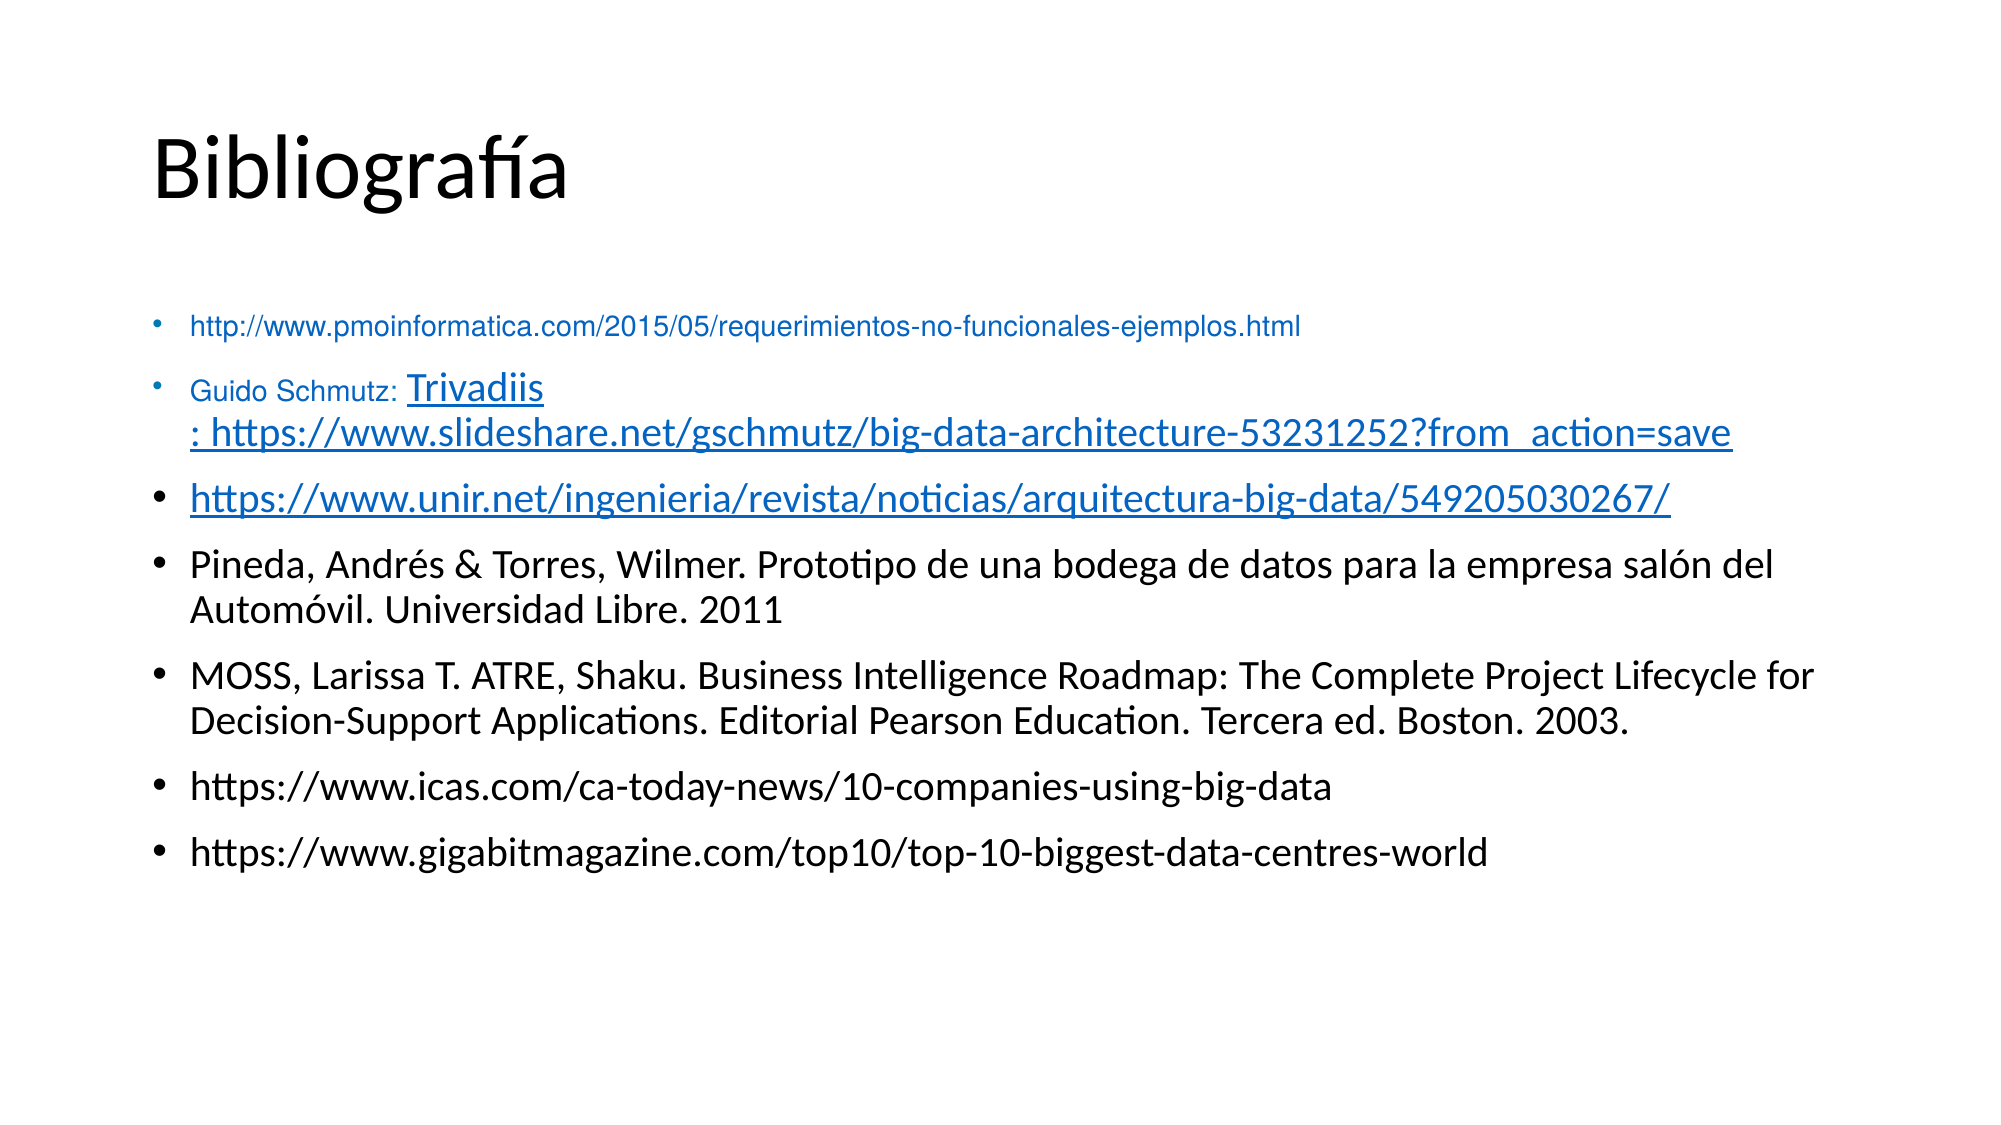

# Bibliografía
http://www.pmoinformatica.com/2015/05/requerimientos-no-funcionales-ejemplos.html
Guido Schmutz: Trivadiis: https://www.slideshare.net/gschmutz/big-data-architecture-53231252?from_action=save
https://www.unir.net/ingenieria/revista/noticias/arquitectura-big-data/549205030267/
Pineda, Andrés & Torres, Wilmer. Prototipo de una bodega de datos para la empresa salón del Automóvil. Universidad Libre. 2011
MOSS, Larissa T. ATRE, Shaku. Business Intelligence Roadmap: The Complete Project Lifecycle for Decision-Support Applications. Editorial Pearson Education. Tercera ed. Boston. 2003.
https://www.icas.com/ca-today-news/10-companies-using-big-data
https://www.gigabitmagazine.com/top10/top-10-biggest-data-centres-world